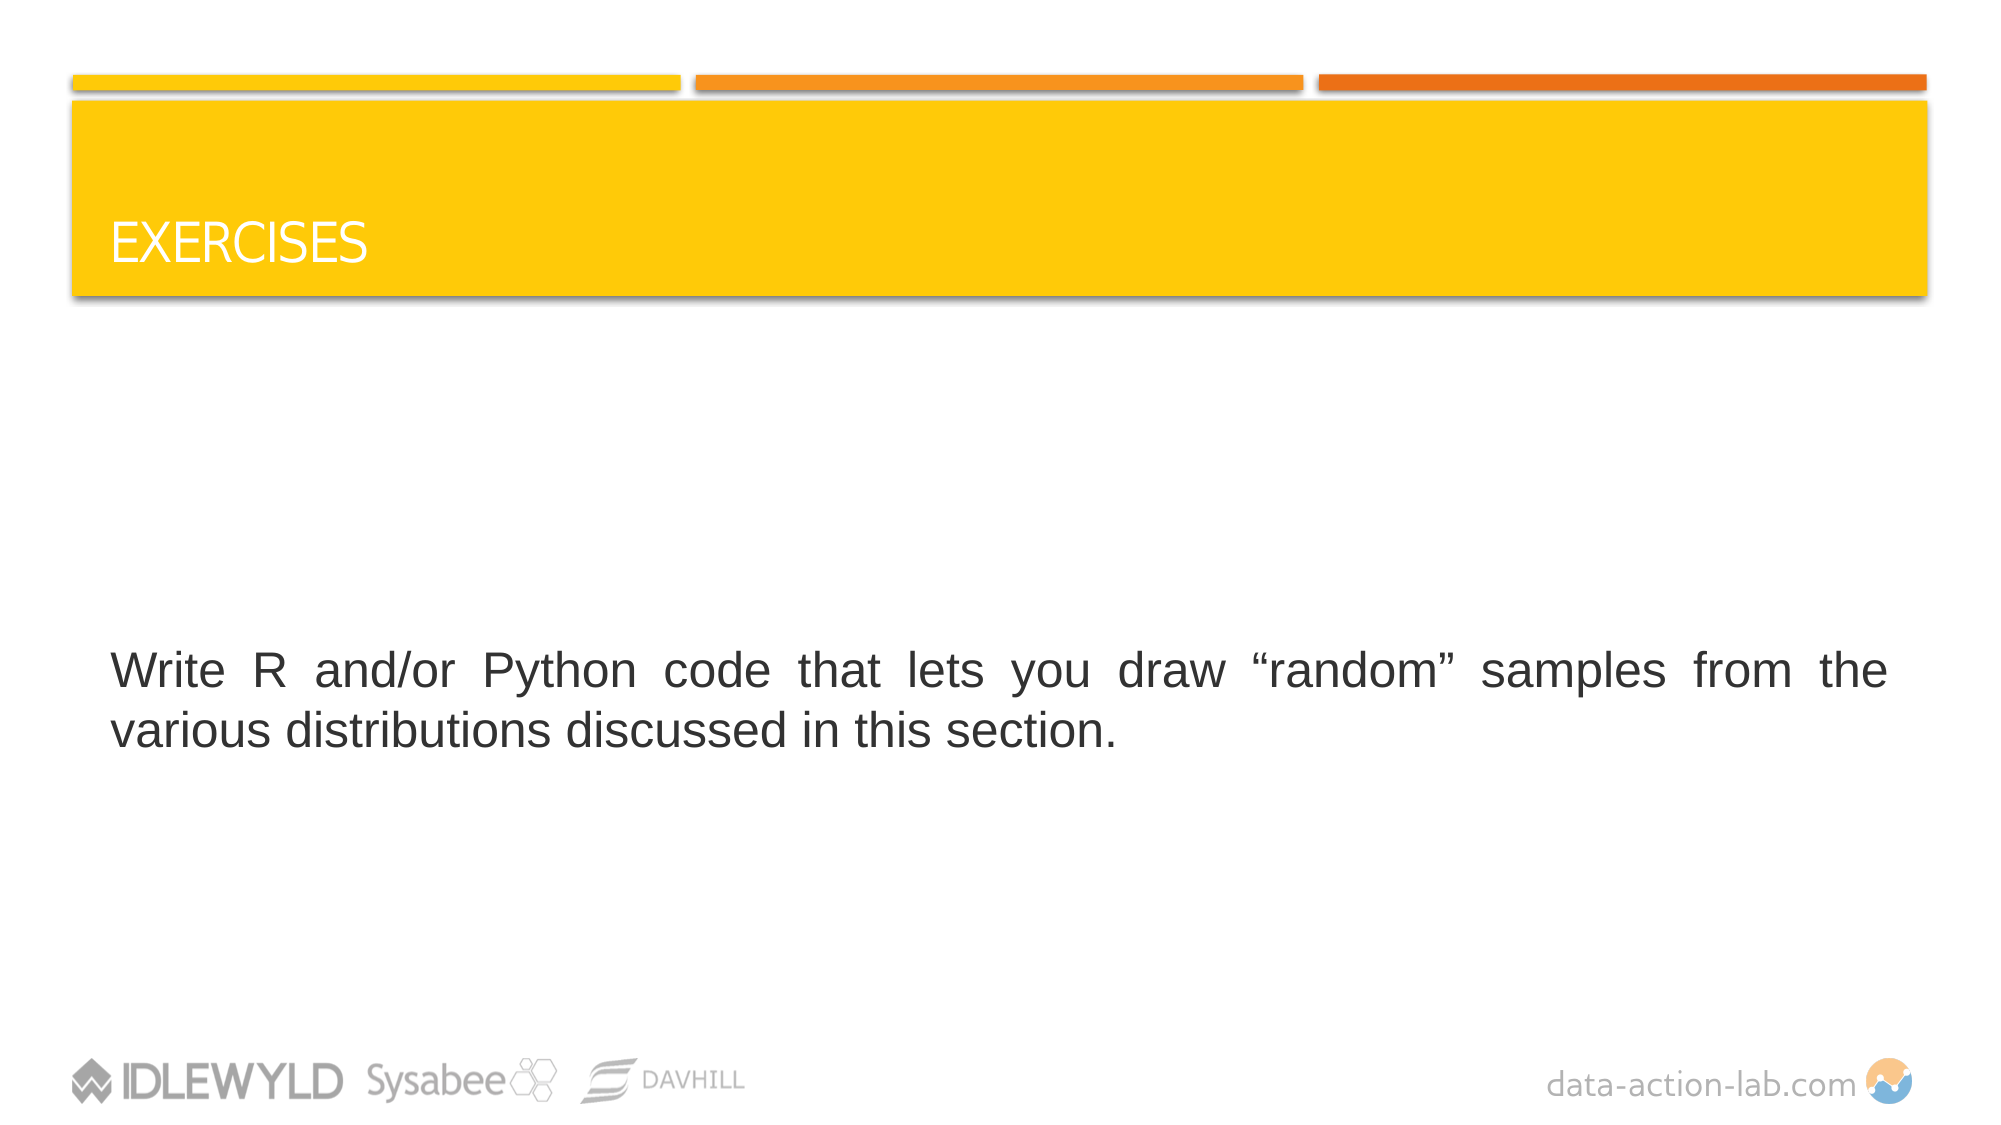

# EXERCISES
Write R and/or Python code that lets you draw “random” samples from the various distributions discussed in this section.